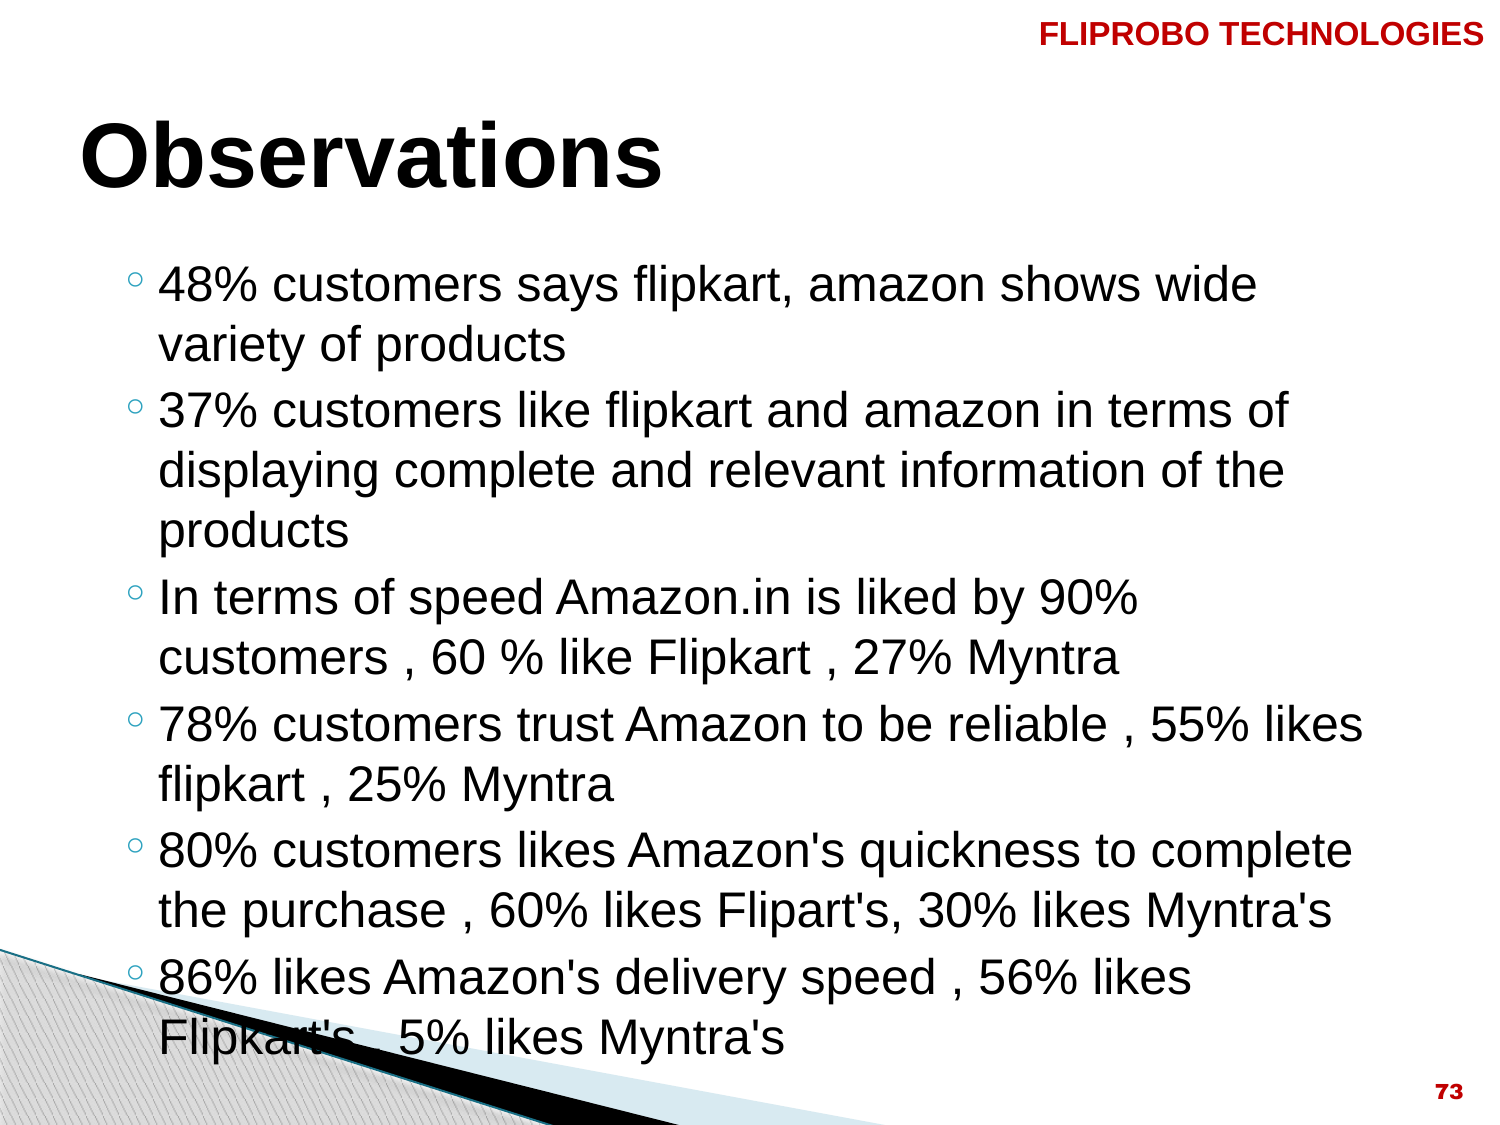

FLIPROBO TECHNOLOGIES
# Observations
48% customers says flipkart, amazon shows wide variety of products
37% customers like flipkart and amazon in terms of displaying complete and relevant information of the products
In terms of speed Amazon.in is liked by 90% customers , 60 % like Flipkart , 27% Myntra
78% customers trust Amazon to be reliable , 55% likes flipkart , 25% Myntra
80% customers likes Amazon's quickness to complete the purchase , 60% likes Flipart's, 30% likes Myntra's
86% likes Amazon's delivery speed , 56% likes Flipkart's , 5% likes Myntra's
73